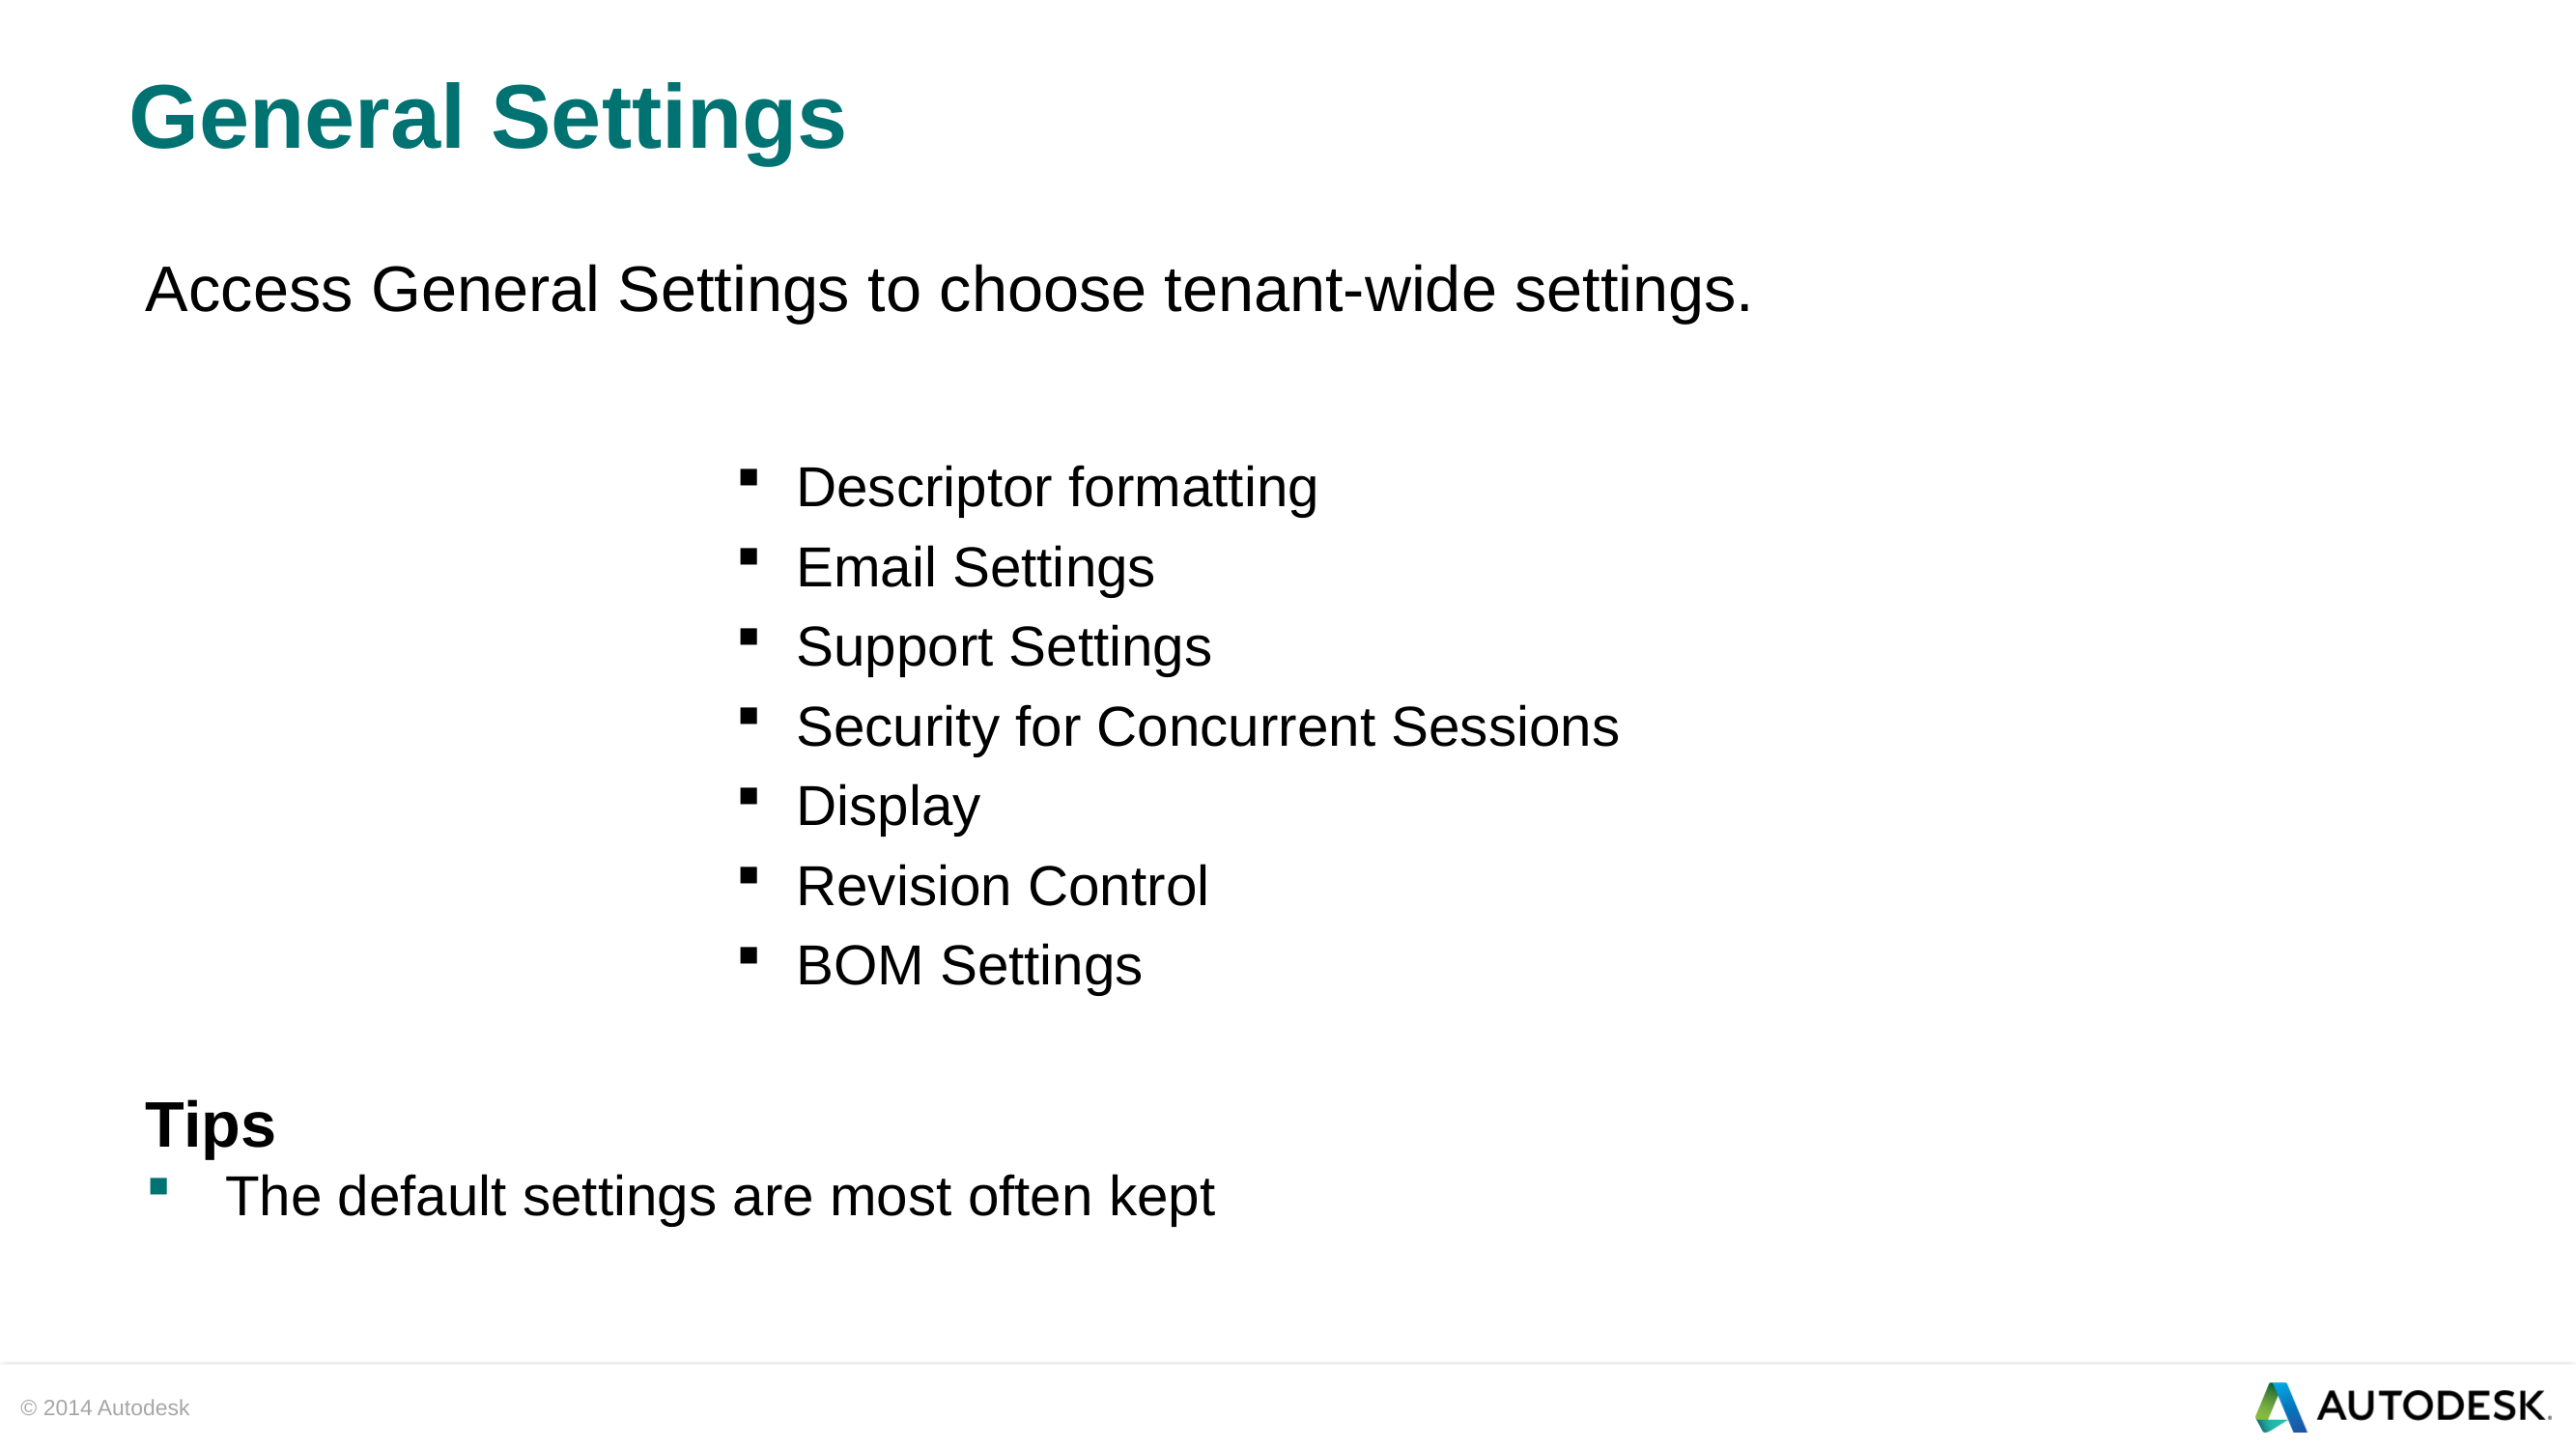

General Settings
Access General Settings to choose tenant-wide settings.

Descriptor formatting
Email Settings
Support Settings
Security for Concurrent Sessions
Display
Revision Control
BOM Settings
Tips
The default settings are most often kept